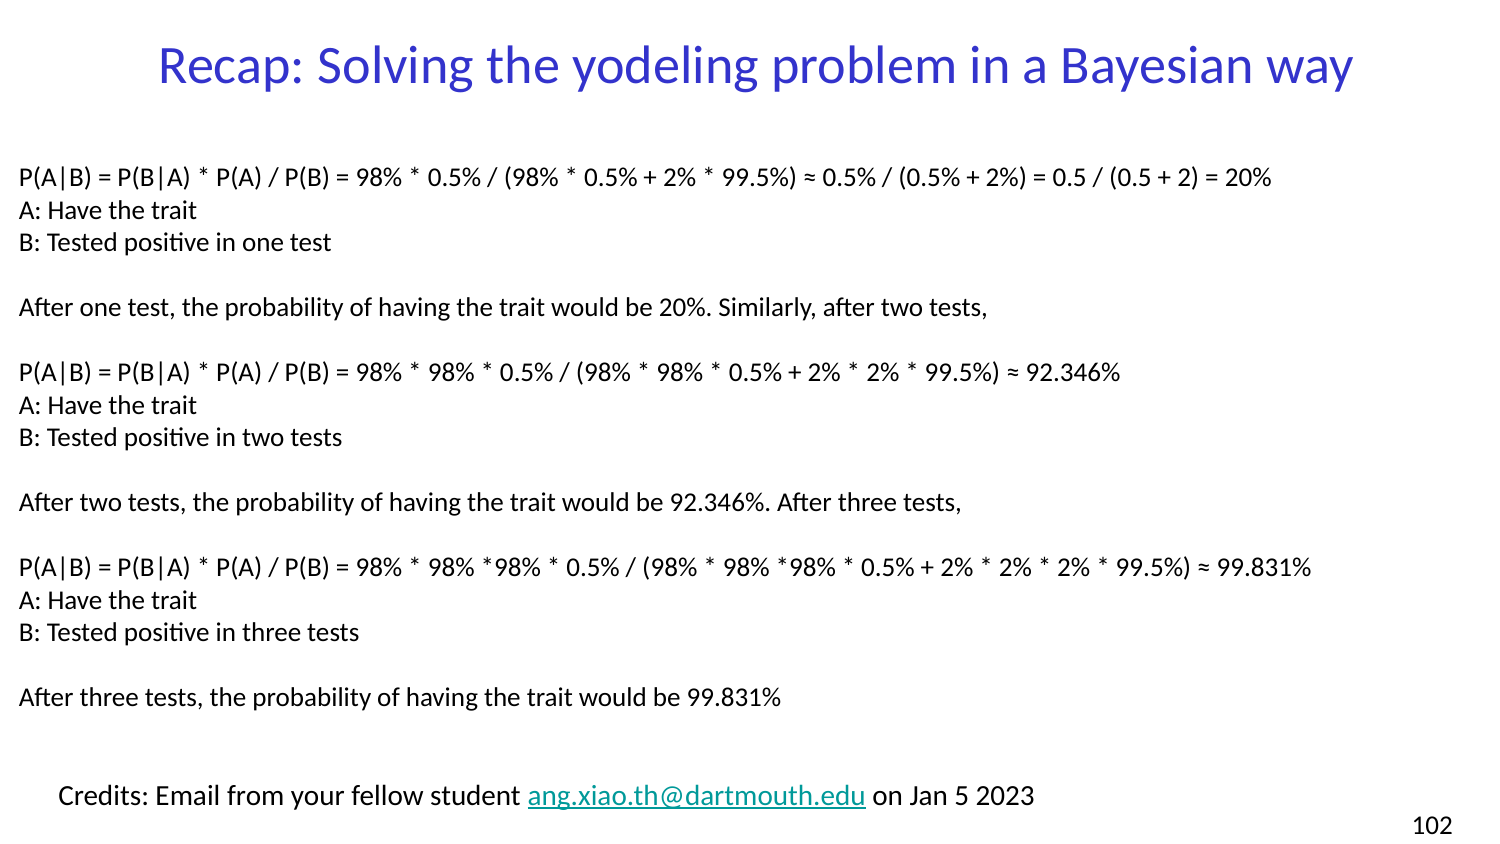

# Recap: Solving the yodeling problem in a Bayesian way
P(A|B) = P(B|A) * P(A) / P(B) = 98% * 0.5% / (98% * 0.5% + 2% * 99.5%) ≈ 0.5% / (0.5% + 2%) = 0.5 / (0.5 + 2) = 20%
A: Have the trait
B: Tested positive in one test

After one test, the probability of having the trait would be 20%. Similarly, after two tests,

P(A|B) = P(B|A) * P(A) / P(B) = 98% * 98% * 0.5% / (98% * 98% * 0.5% + 2% * 2% * 99.5%) ≈ 92.346%
A: Have the trait
B: Tested positive in two tests

After two tests, the probability of having the trait would be 92.346%. After three tests,

P(A|B) = P(B|A) * P(A) / P(B) = 98% * 98% *98% * 0.5% / (98% * 98% *98% * 0.5% + 2% * 2% * 2% * 99.5%) ≈ 99.831%
A: Have the trait
B: Tested positive in three tests

After three tests, the probability of having the trait would be 99.831%
Credits: Email from your fellow student ang.xiao.th@dartmouth.edu on Jan 5 2023
102